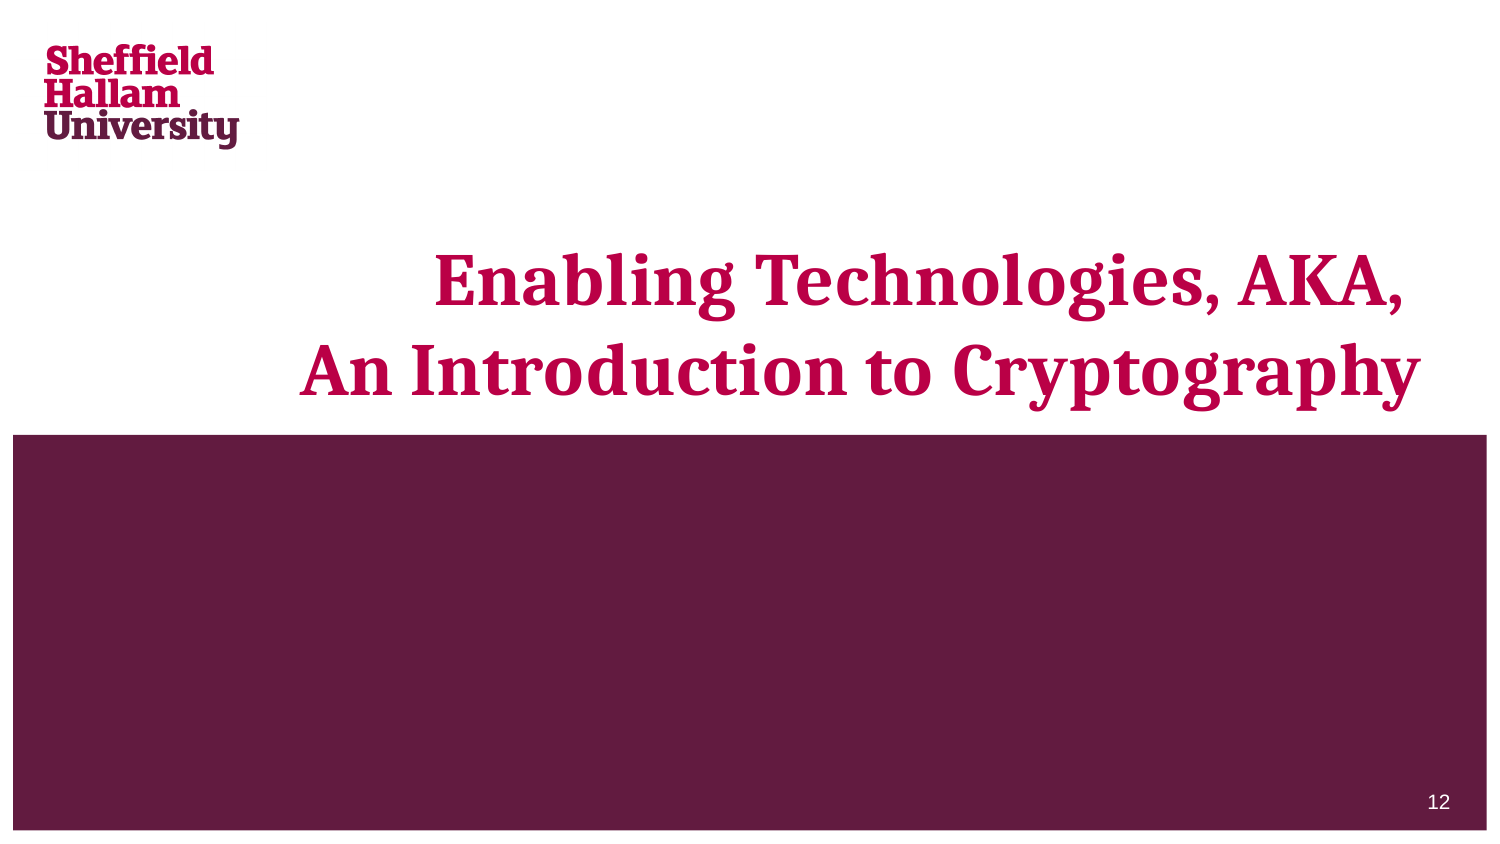

# Enabling Technologies, AKA,
An Introduction to Cryptography
12